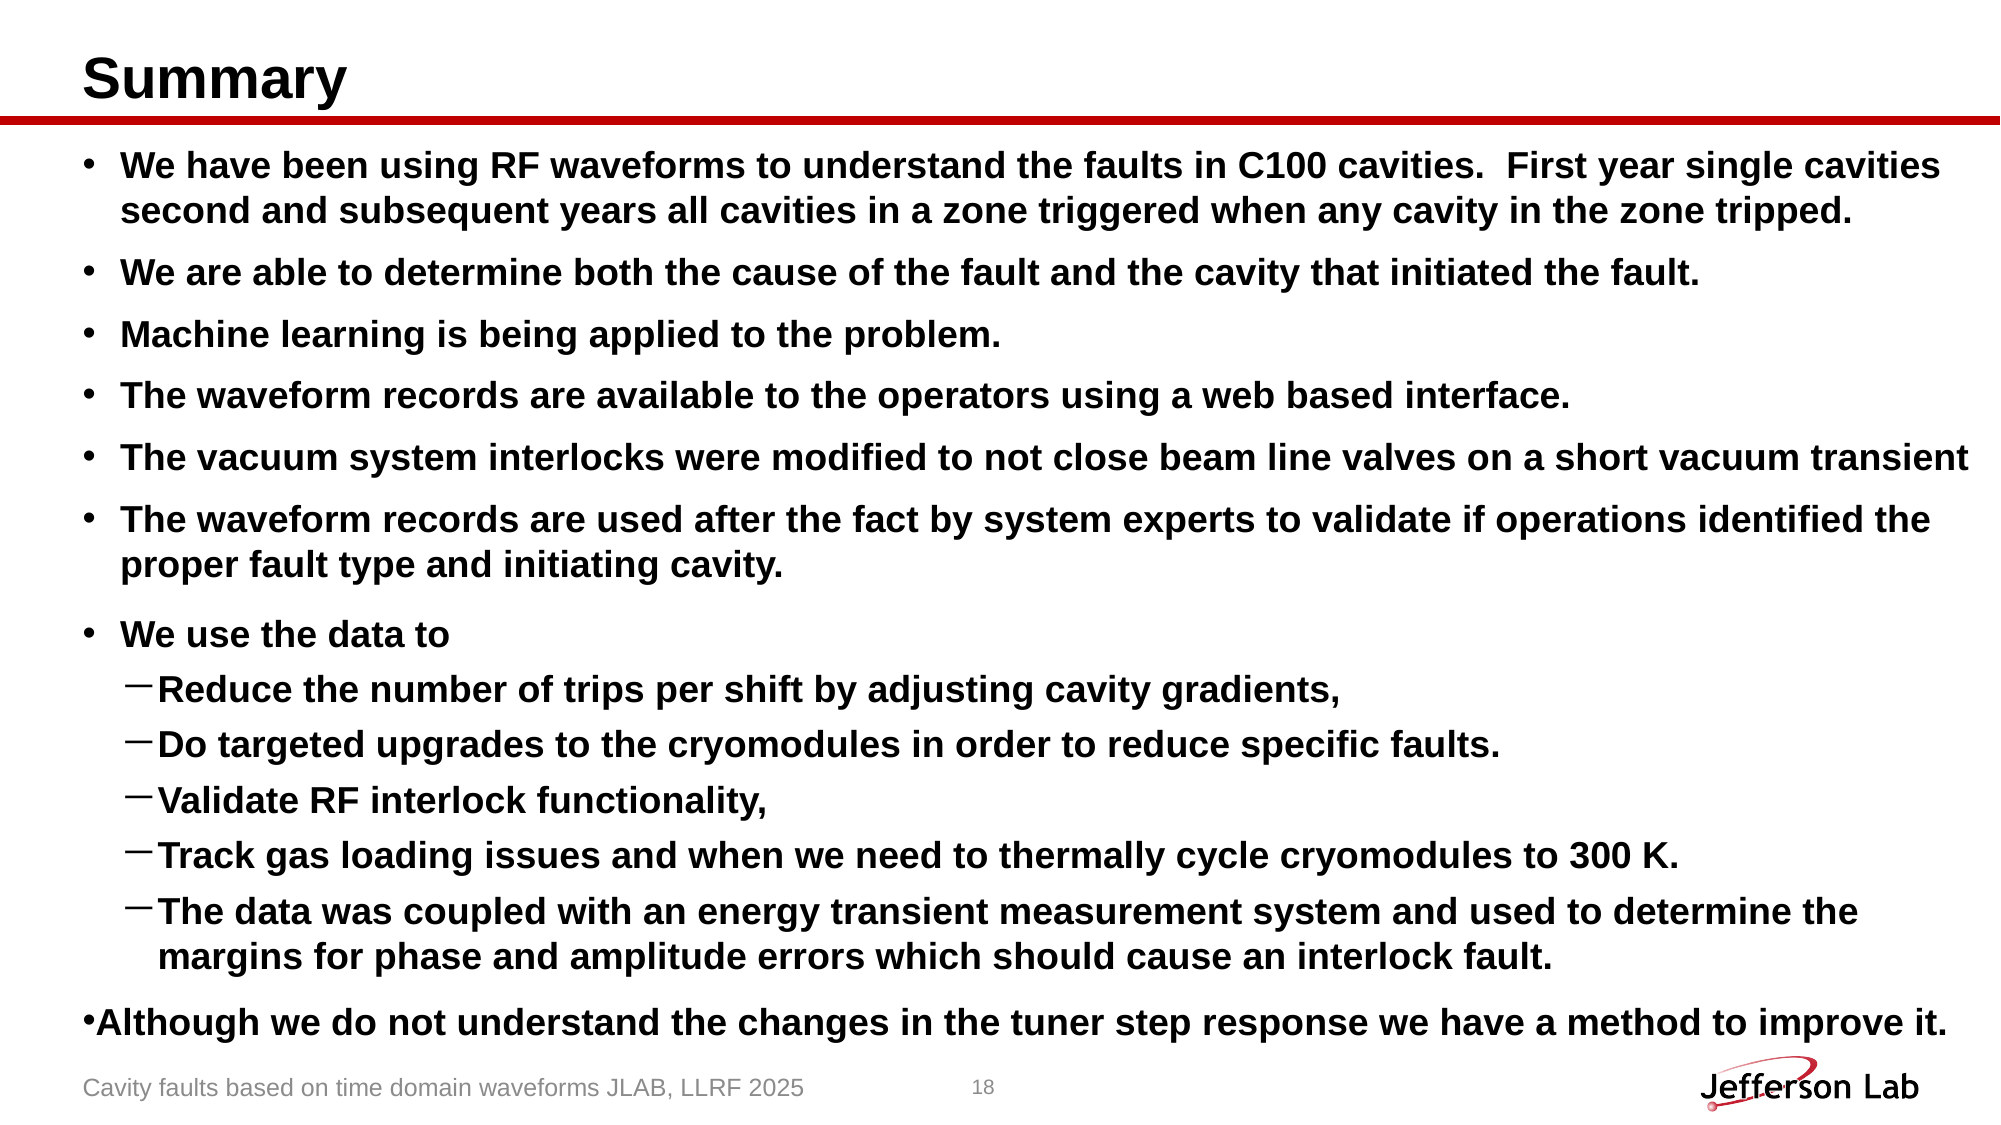

# Summary
We have been using RF waveforms to understand the faults in C100 cavities.  First year single cavities second and subsequent years all cavities in a zone triggered when any cavity in the zone tripped.
We are able to determine both the cause of the fault and the cavity that initiated the fault.
Machine learning is being applied to the problem.
The waveform records are available to the operators using a web based interface.
The vacuum system interlocks were modified to not close beam line valves on a short vacuum transient
The waveform records are used after the fact by system experts to validate if operations identified the proper fault type and initiating cavity.
We use the data to
Reduce the number of trips per shift by adjusting cavity gradients,
Do targeted upgrades to the cryomodules in order to reduce specific faults.
Validate RF interlock functionality,
Track gas loading issues and when we need to thermally cycle cryomodules to 300 K.
The data was coupled with an energy transient measurement system and used to determine the margins for phase and amplitude errors which should cause an interlock fault.
Although we do not understand the changes in the tuner step response we have a method to improve it.

Cavity faults based on time domain waveforms JLAB, LLRF 2025
18